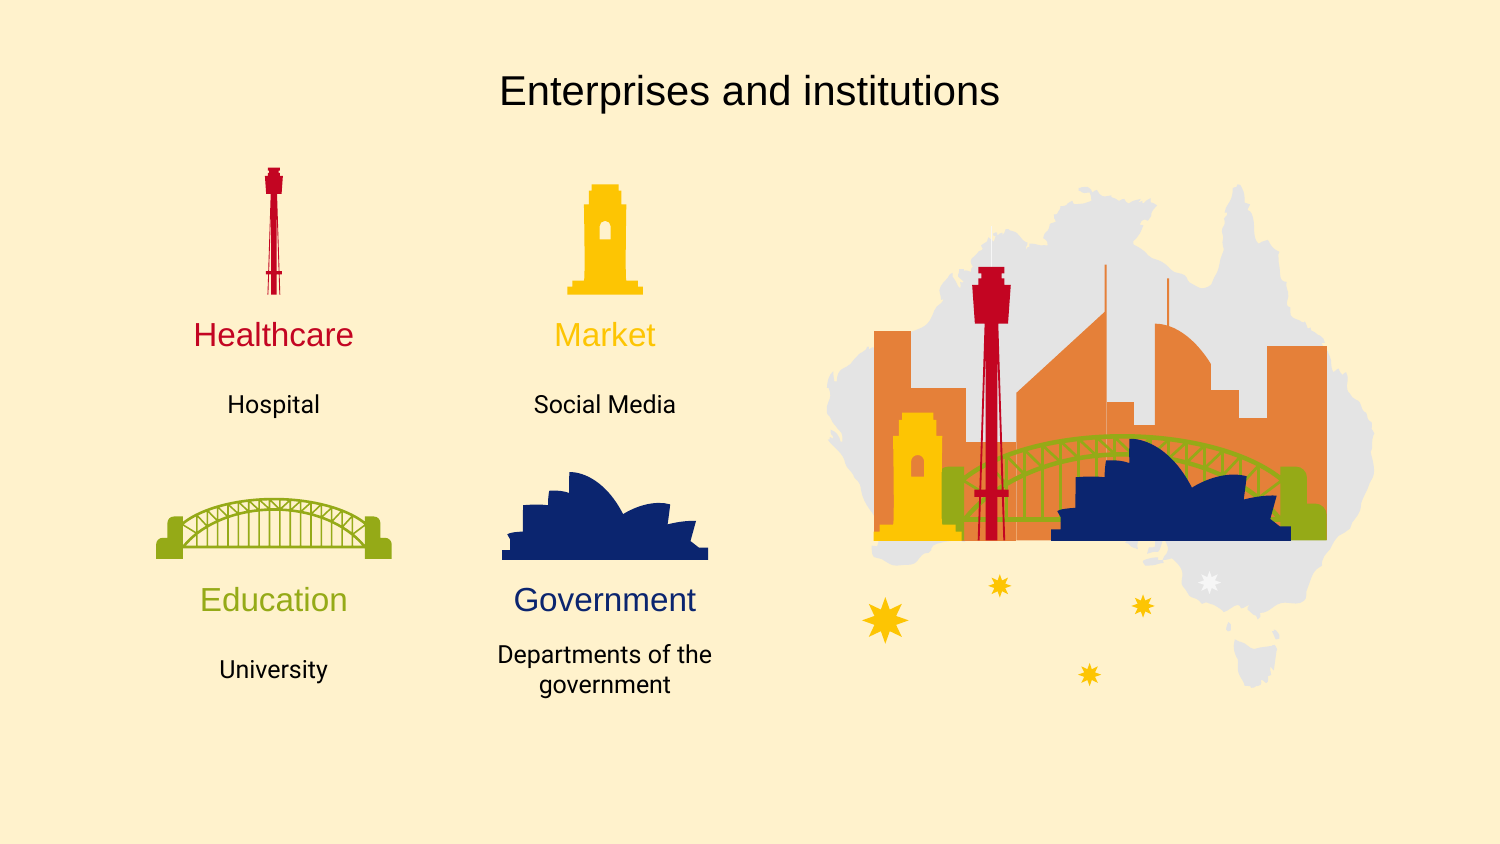

# Enterprises and institutions

Healthcare
Hospital
Market
Social Media

Education
University
Government
Departments of the government